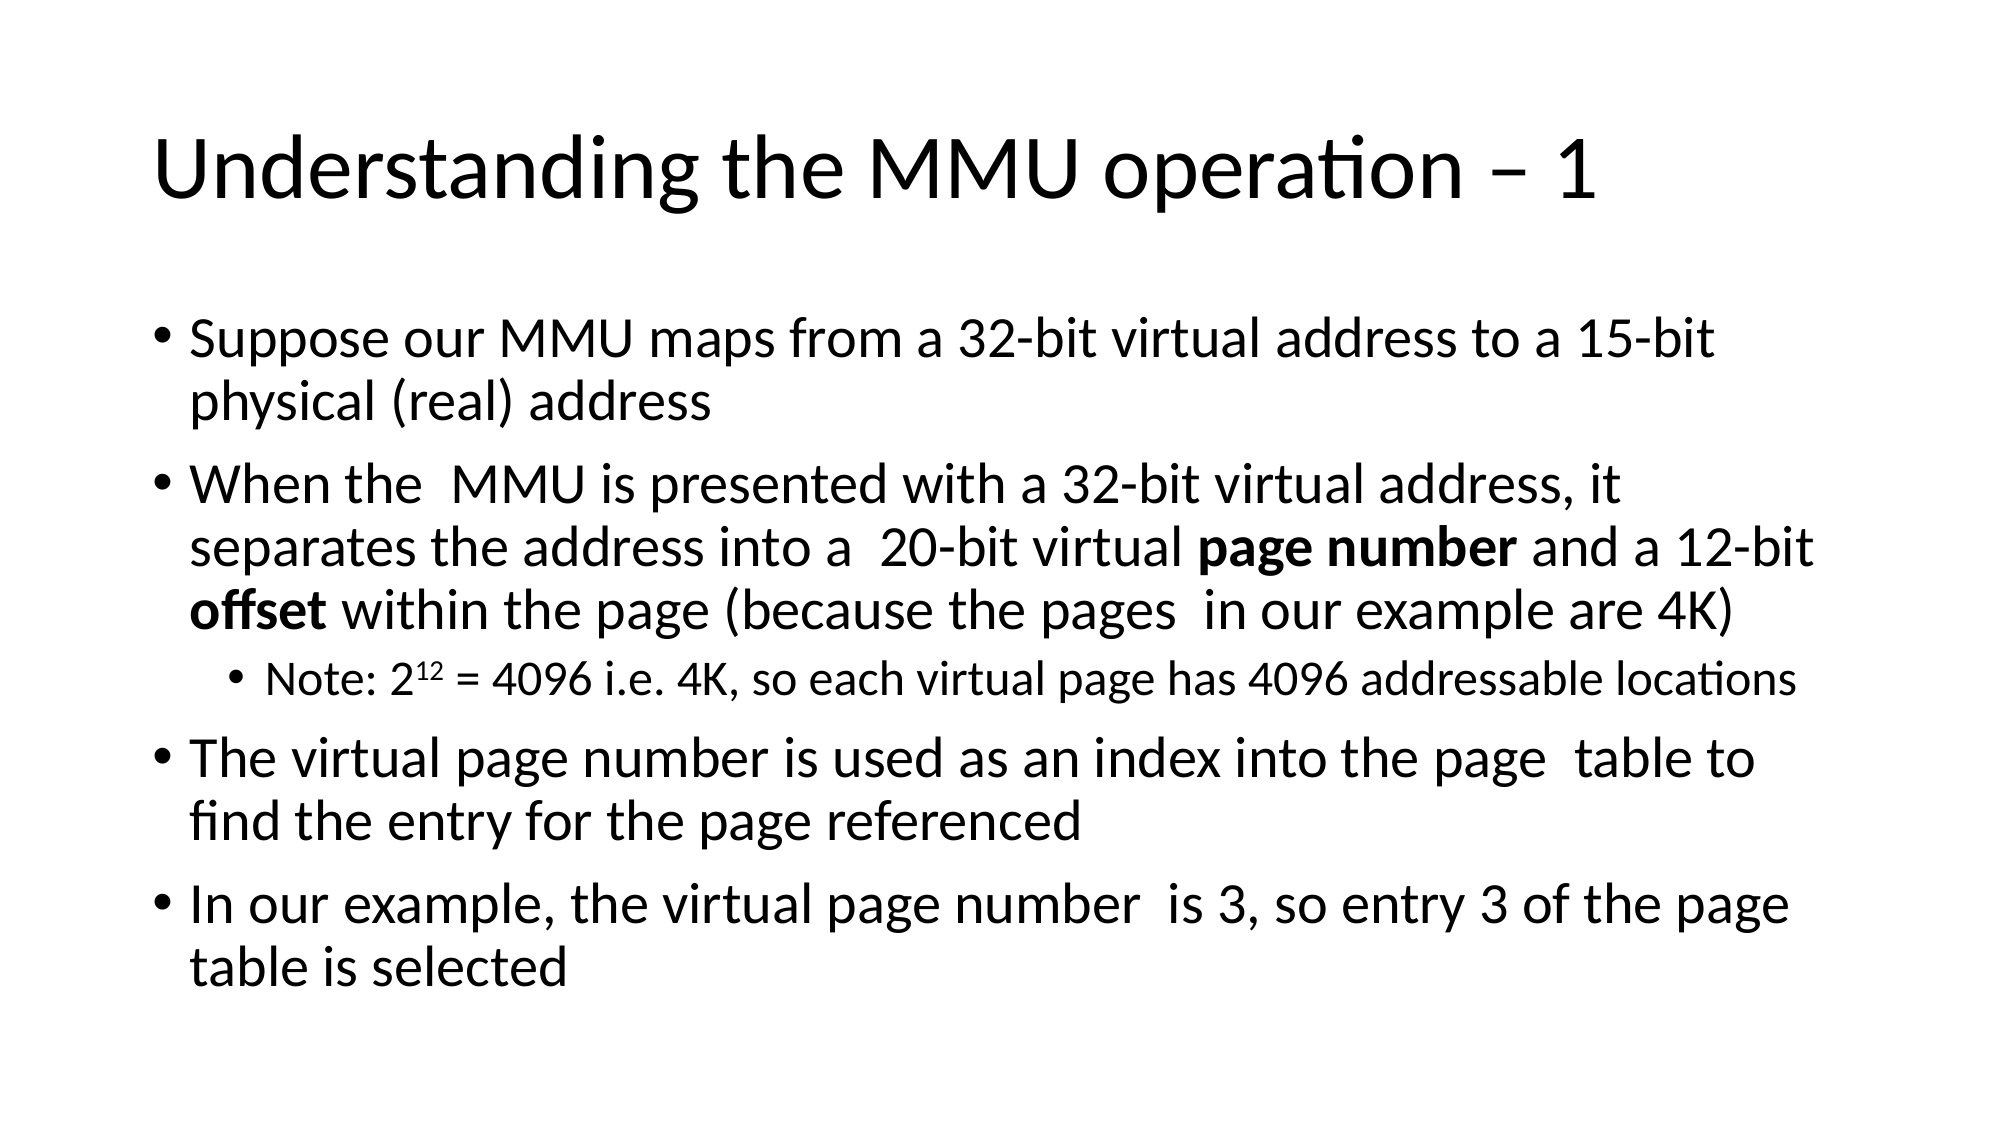

# Understanding the MMU operation – 1
Suppose our MMU maps from a 32-bit virtual address to a 15-bit physical (real) address
When the  MMU is presented with a 32-bit virtual address, it separates the address into a  20-bit virtual page number and a 12-bit offset within the page (because the pages  in our example are 4K)
Note: 212 = 4096 i.e. 4K, so each virtual page has 4096 addressable locations
The virtual page number is used as an index into the page  table to find the entry for the page referenced
In our example, the virtual page number  is 3, so entry 3 of the page table is selected